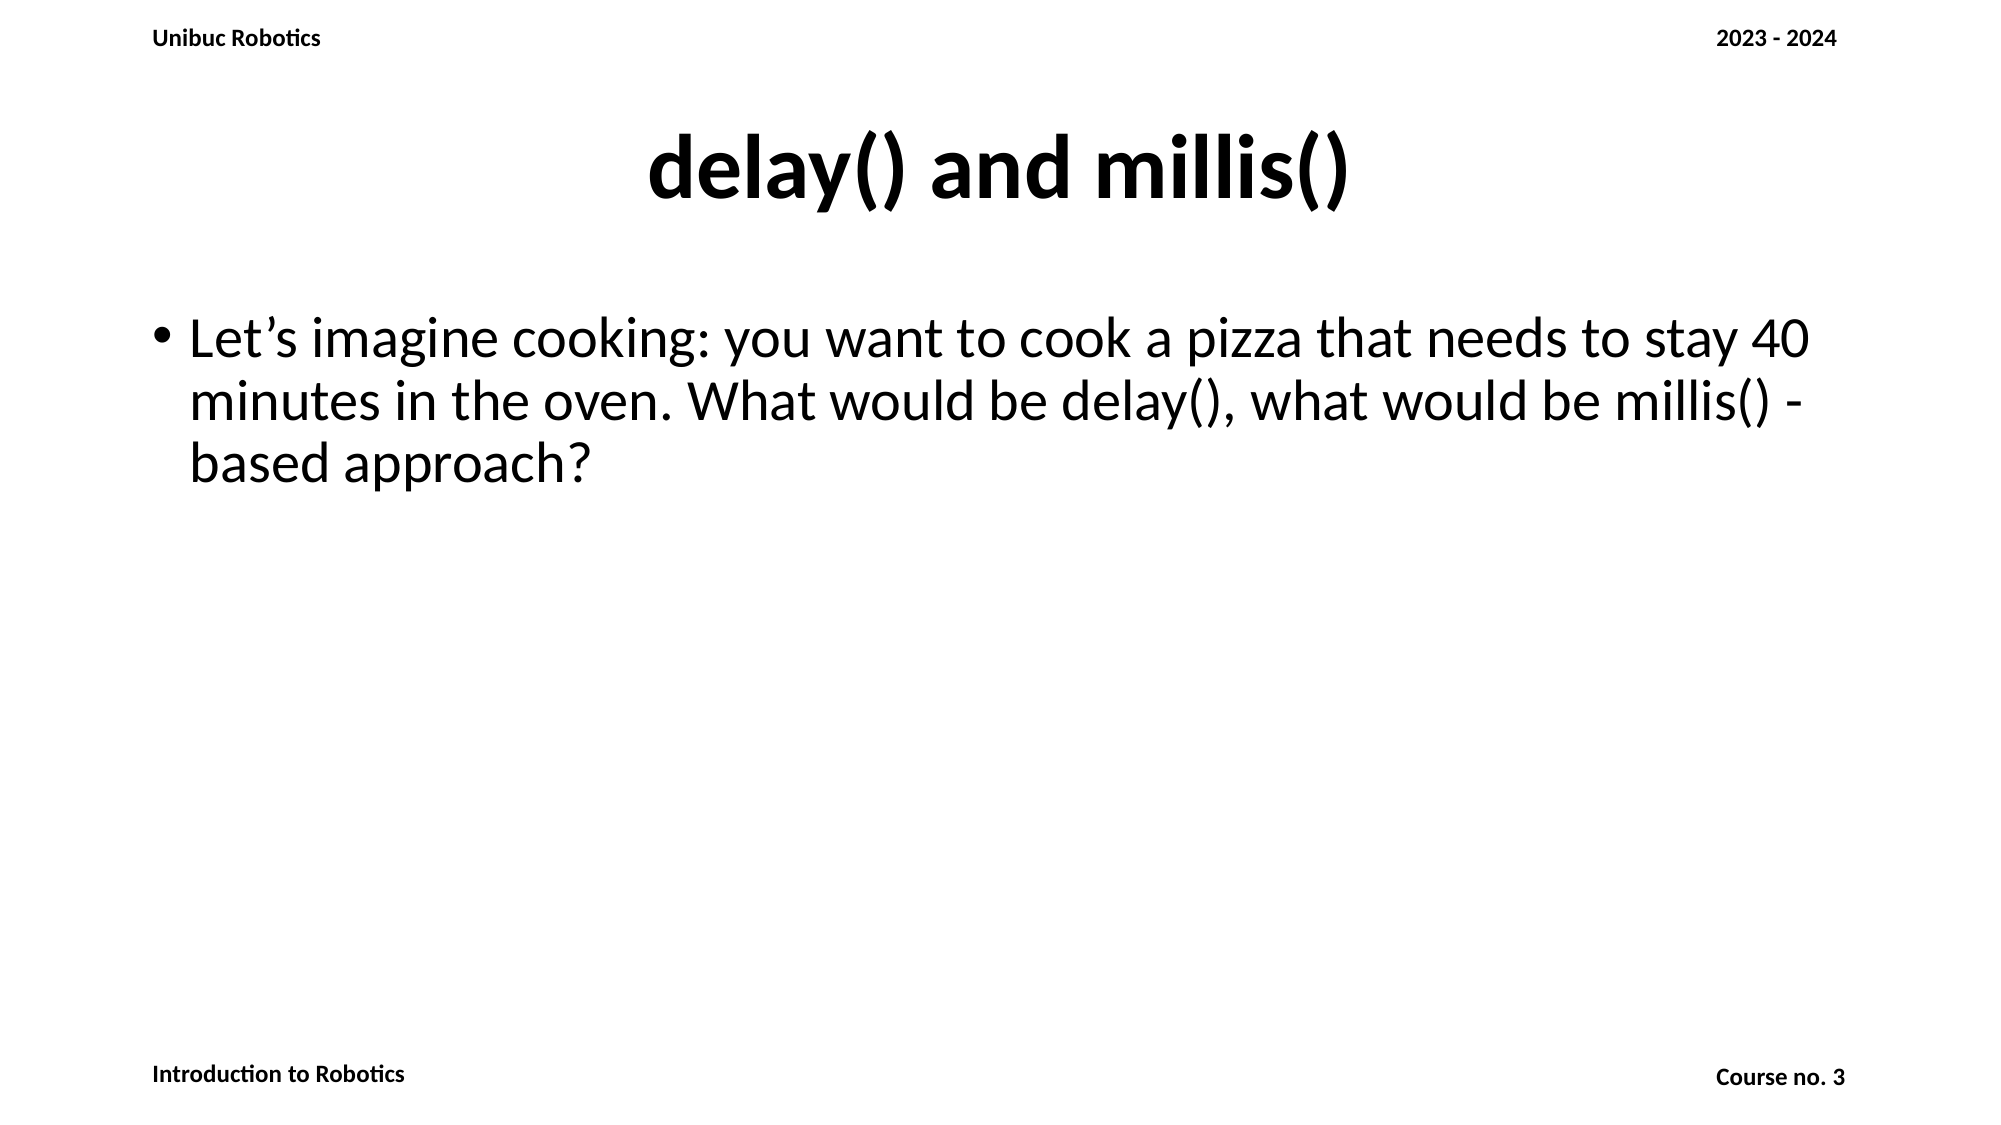

# delay() and millis()
Let’s imagine cooking: you want to cook a pizza that needs to stay 40 minutes in the oven. What would be delay(), what would be millis() - based approach?